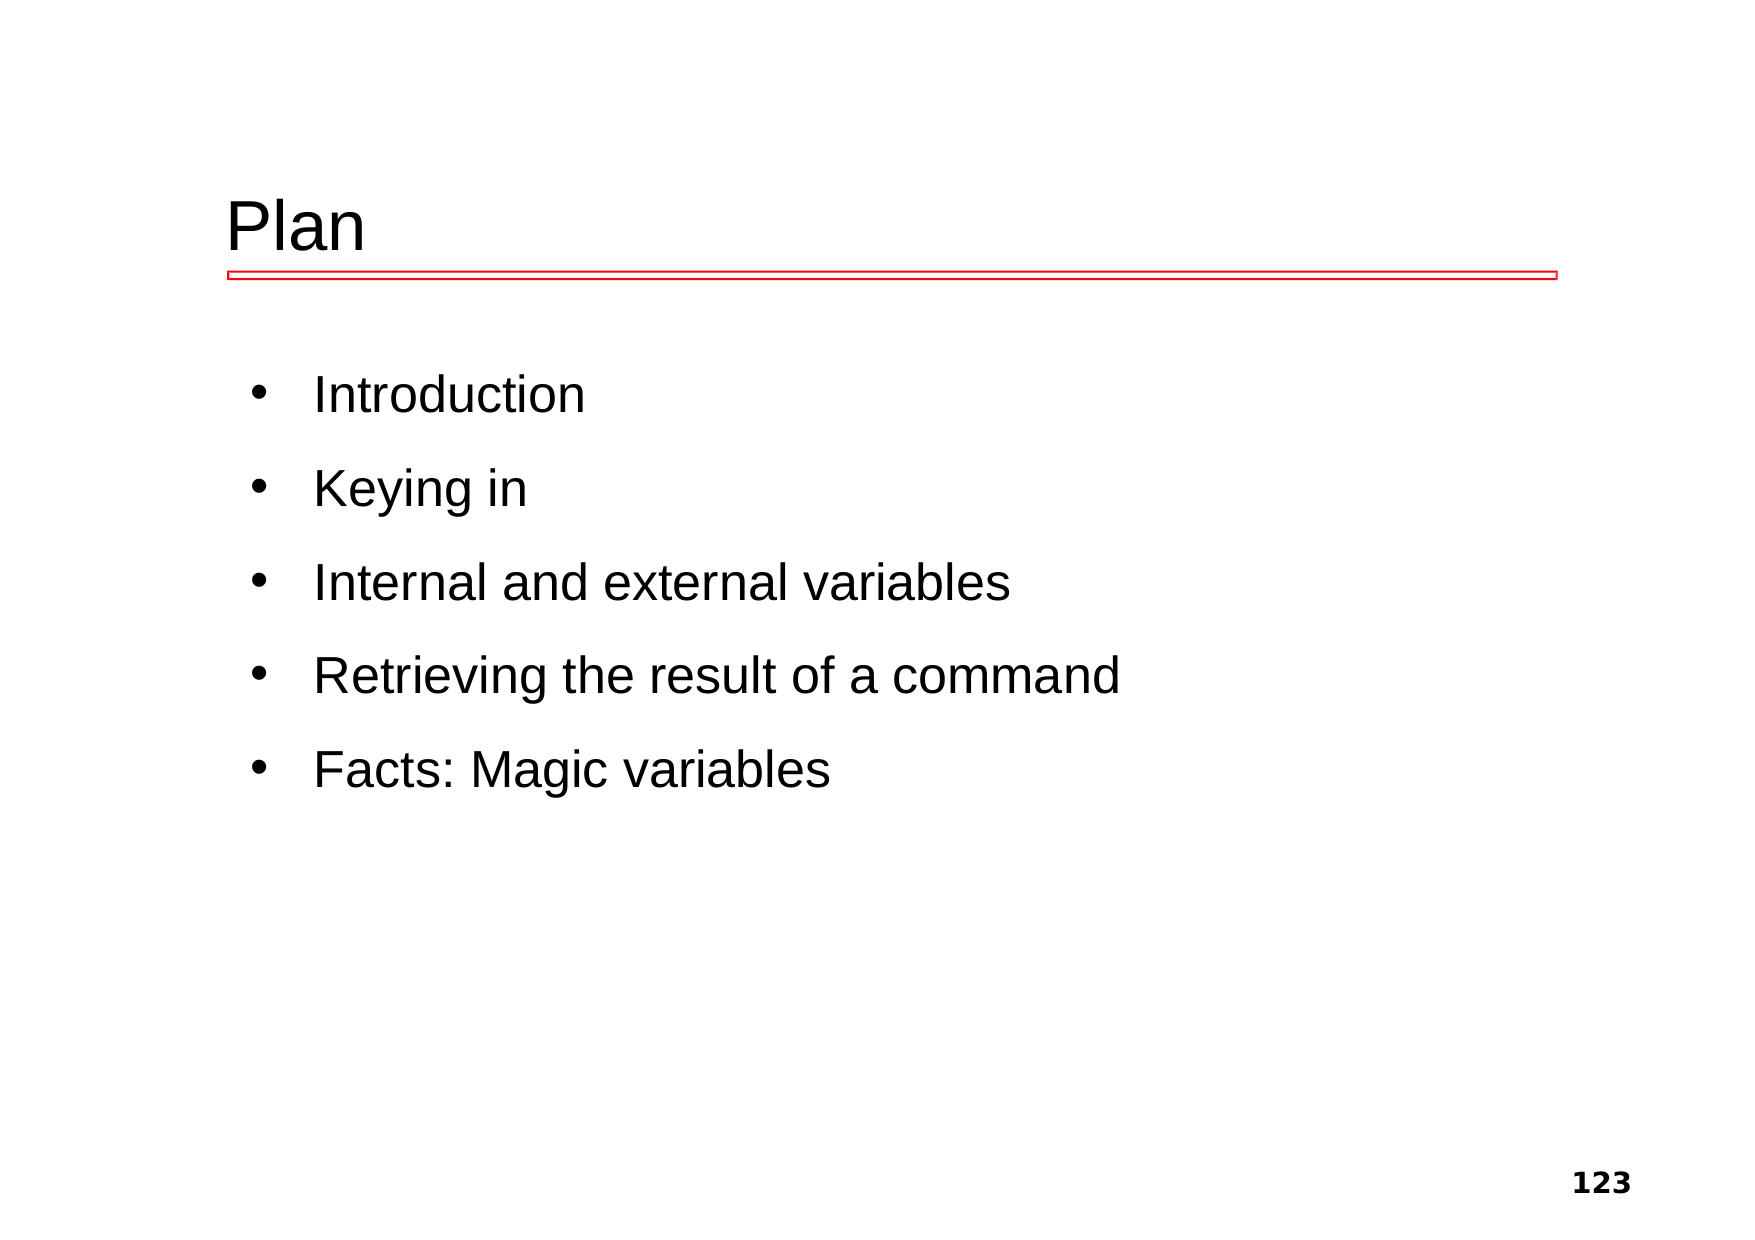

# Plan
Introduction
Keying in
Internal and external variables
Retrieving the result of a command
Facts: Magic variables
123